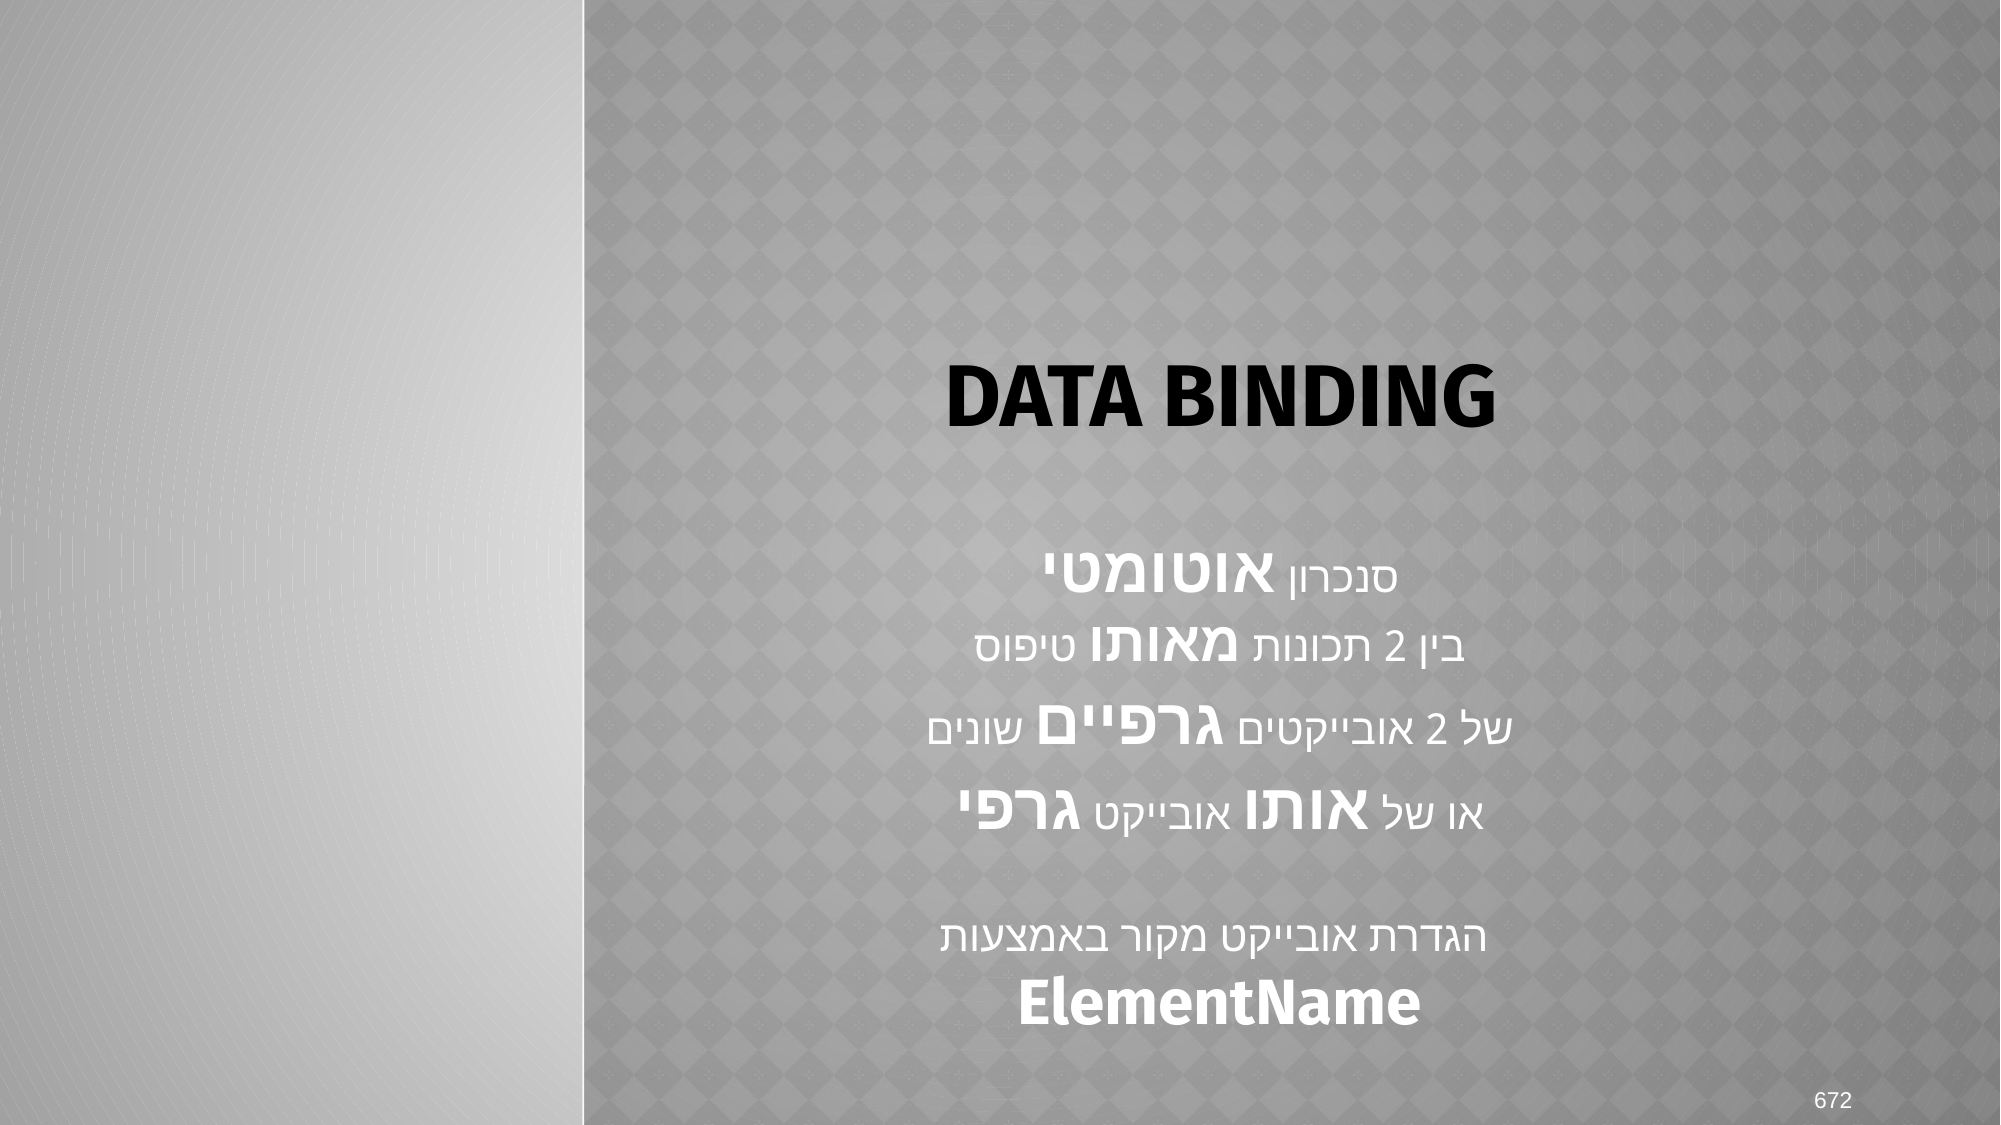

# Data Binding
סנכרון אוטומטי
בין 2 תכונות מאותו טיפוס
של 2 אובייקטים גרפיים שונים
או של אותו אובייקט גרפי

הגדרת אובייקט מקור באמצעות  ElementName
672